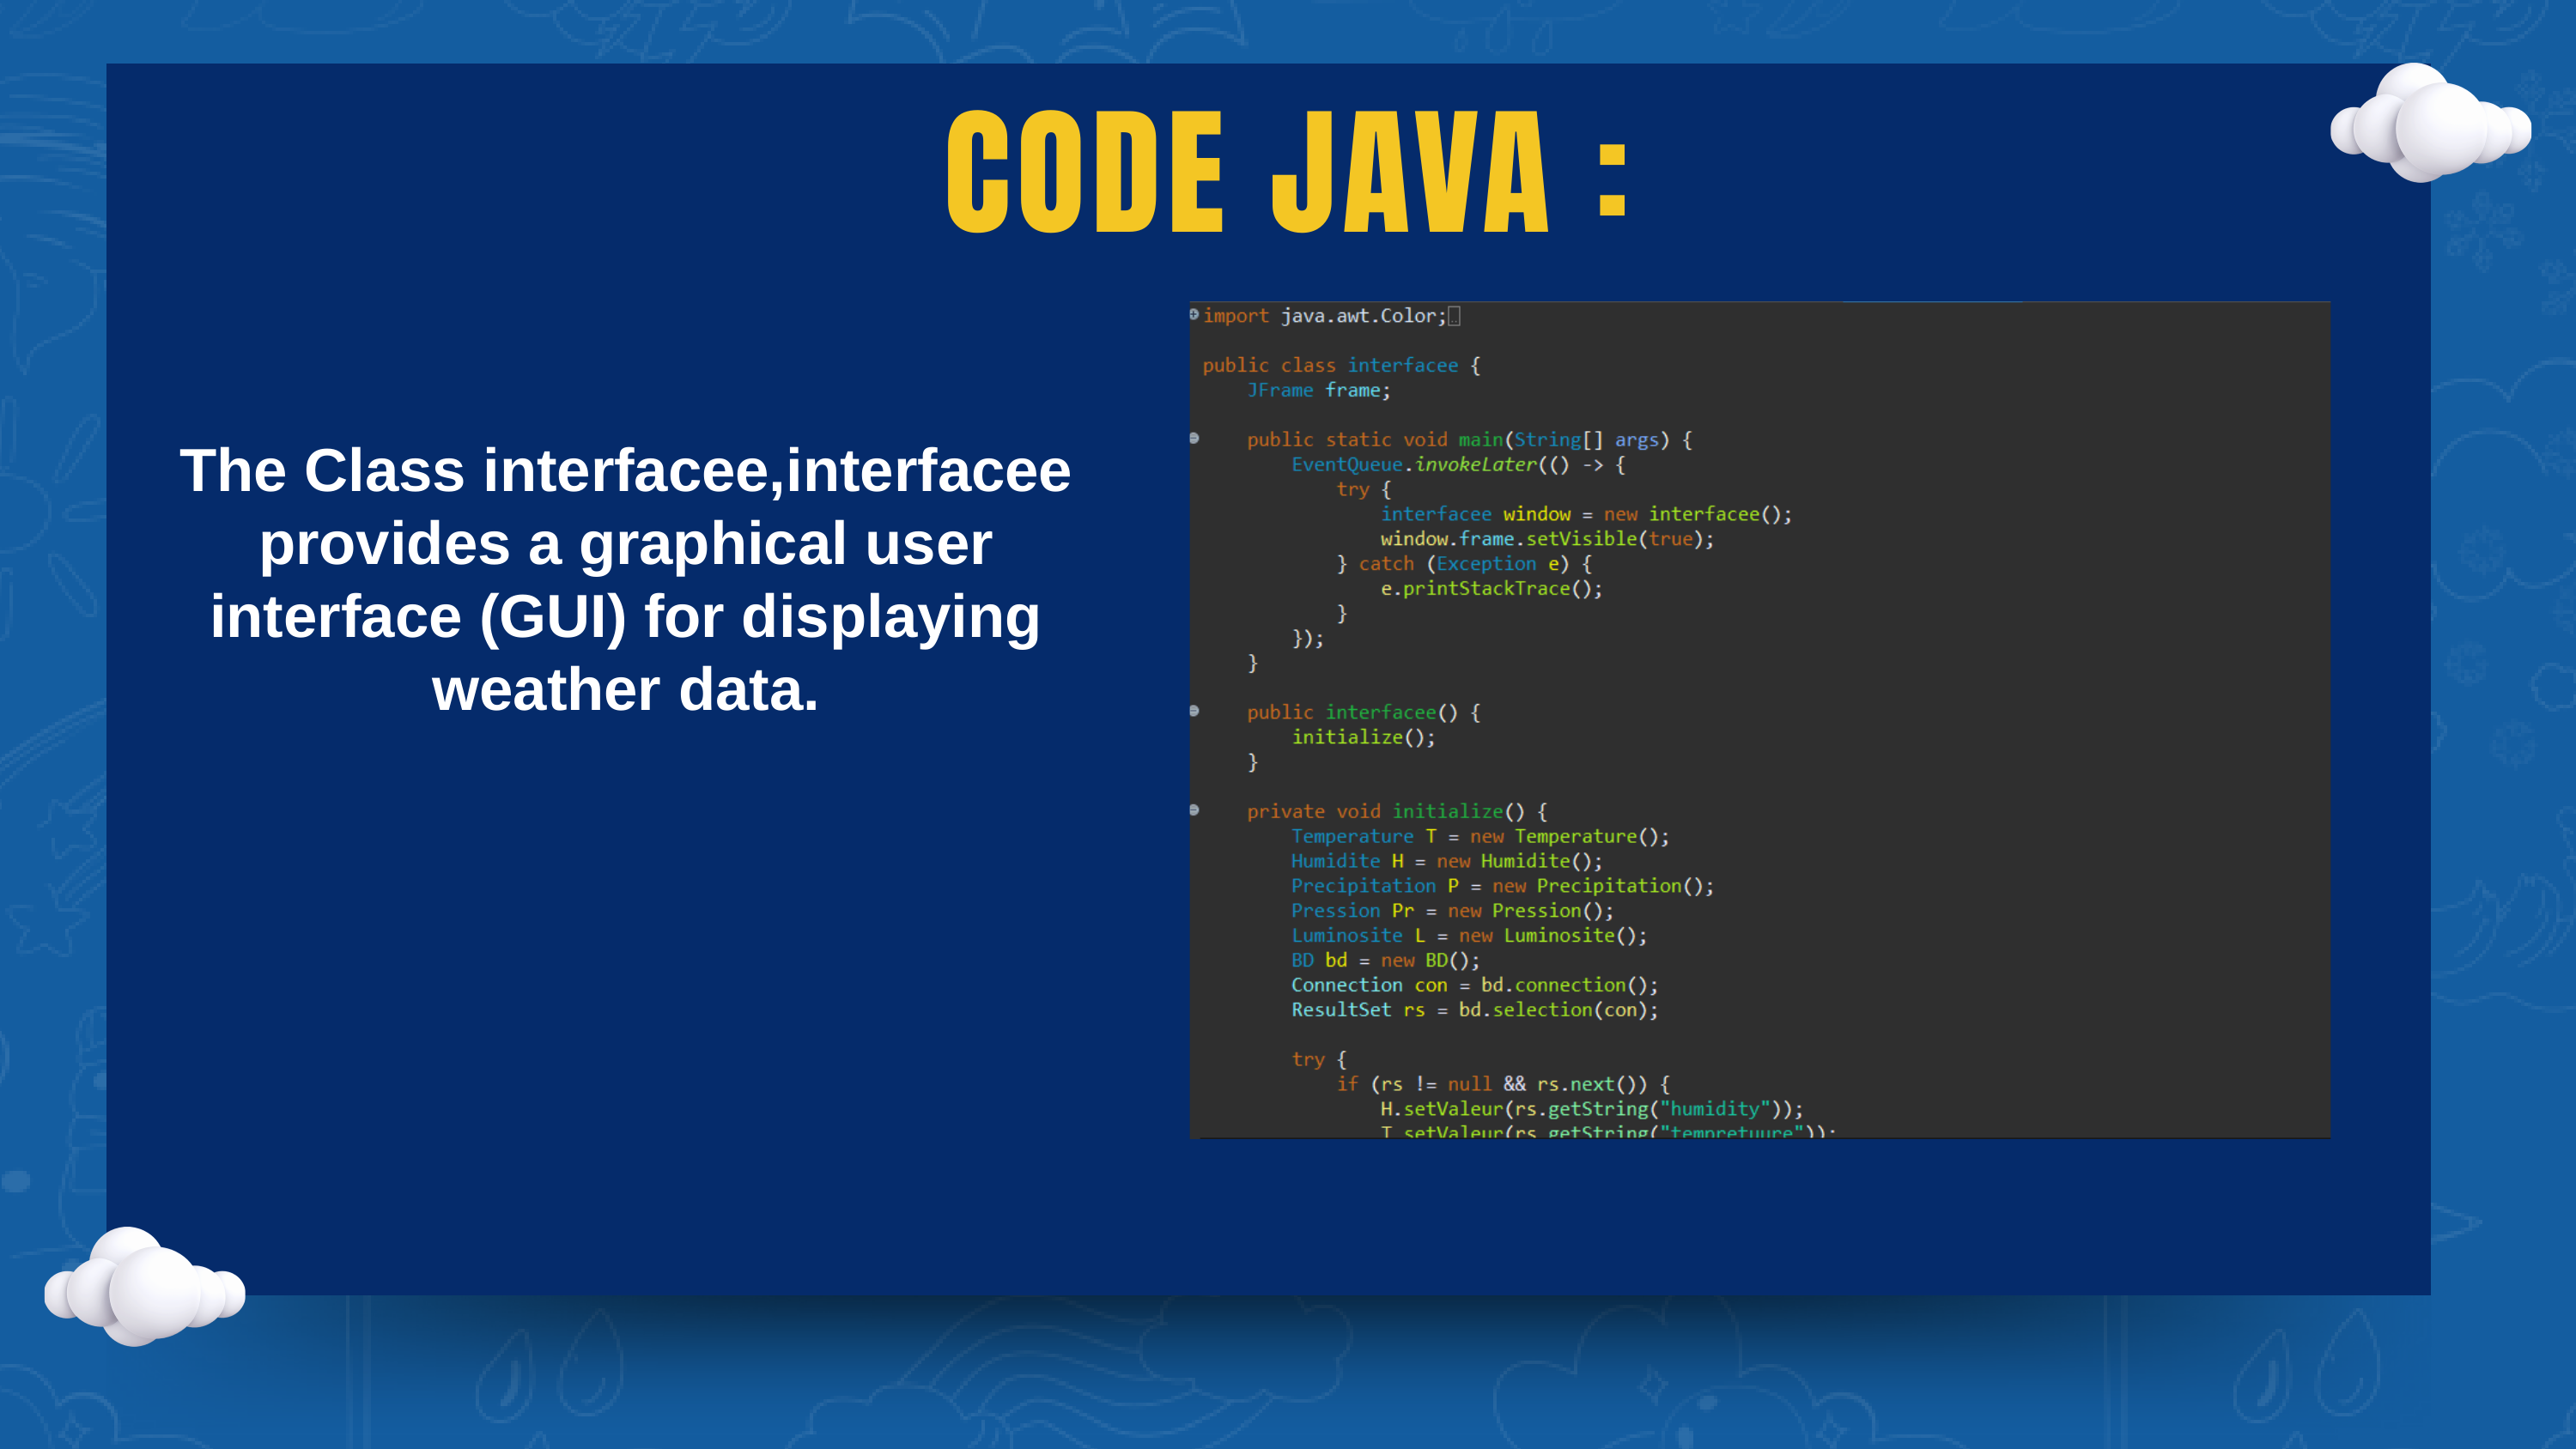

CODE JAVA :

The Class interfacee,interfacee provides a graphical user interface (GUI) for displaying weather data.